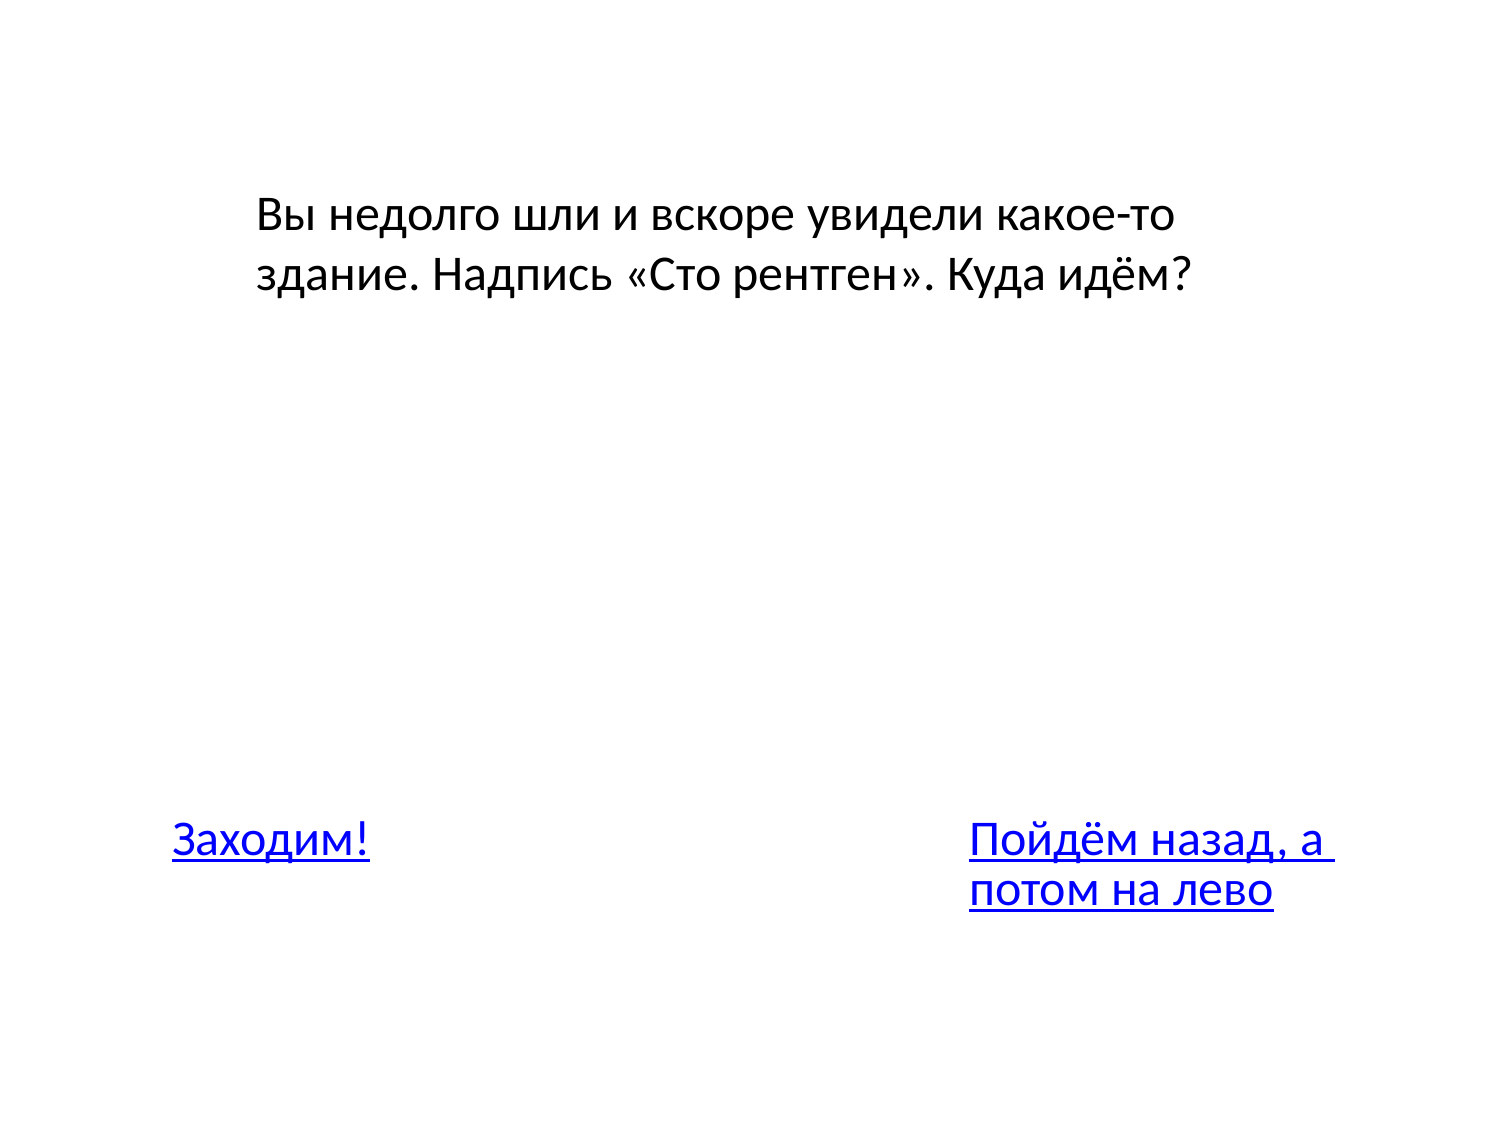

Вы недолго шли и вскоре увидели какое-то здание. Надпись «Сто рентген». Куда идём?
Заходим!
Пойдём назад, а потом на лево